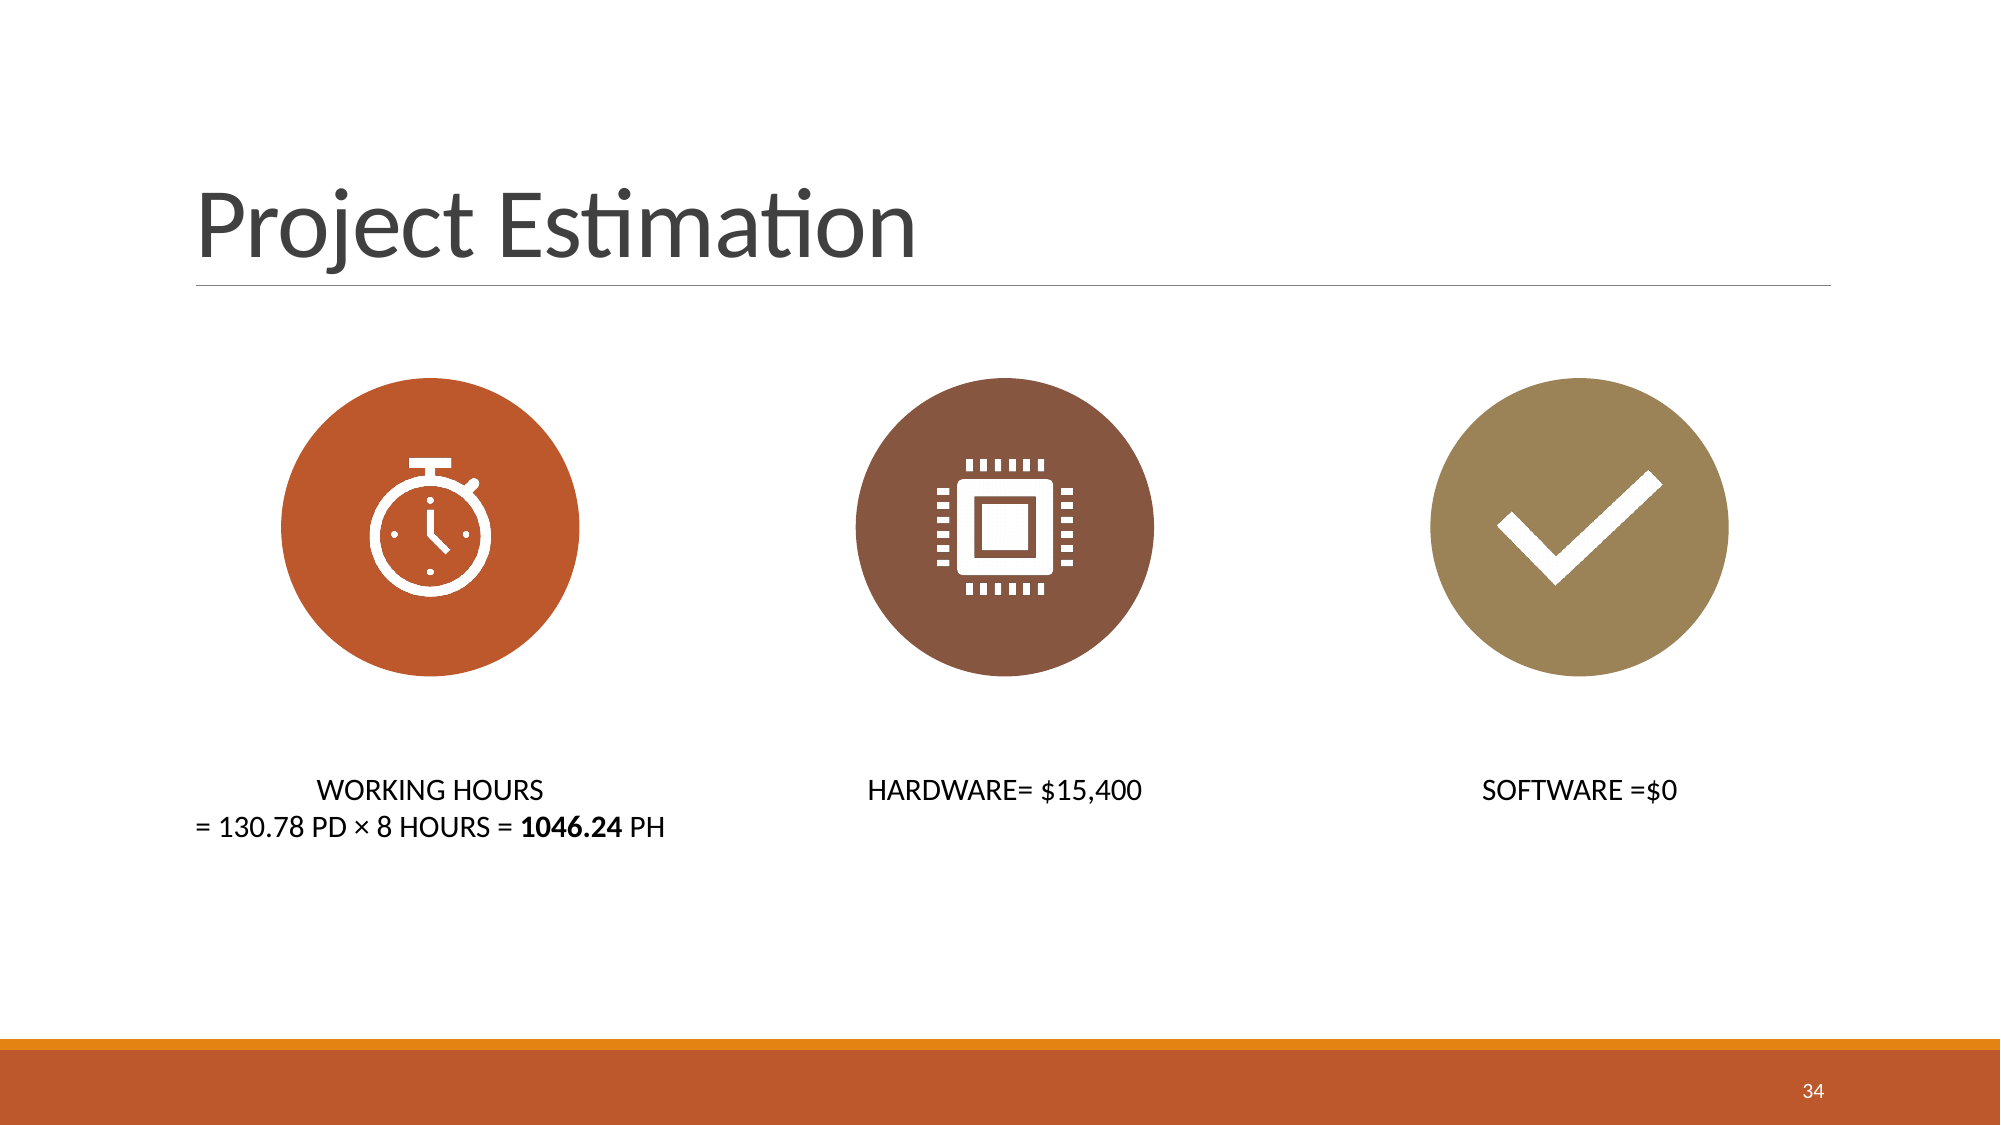

# Project Estimation
Working Hours = 130.78 PD × 8 hours = 1046.24 PH
Hardware= $15,400
Software =$0
34